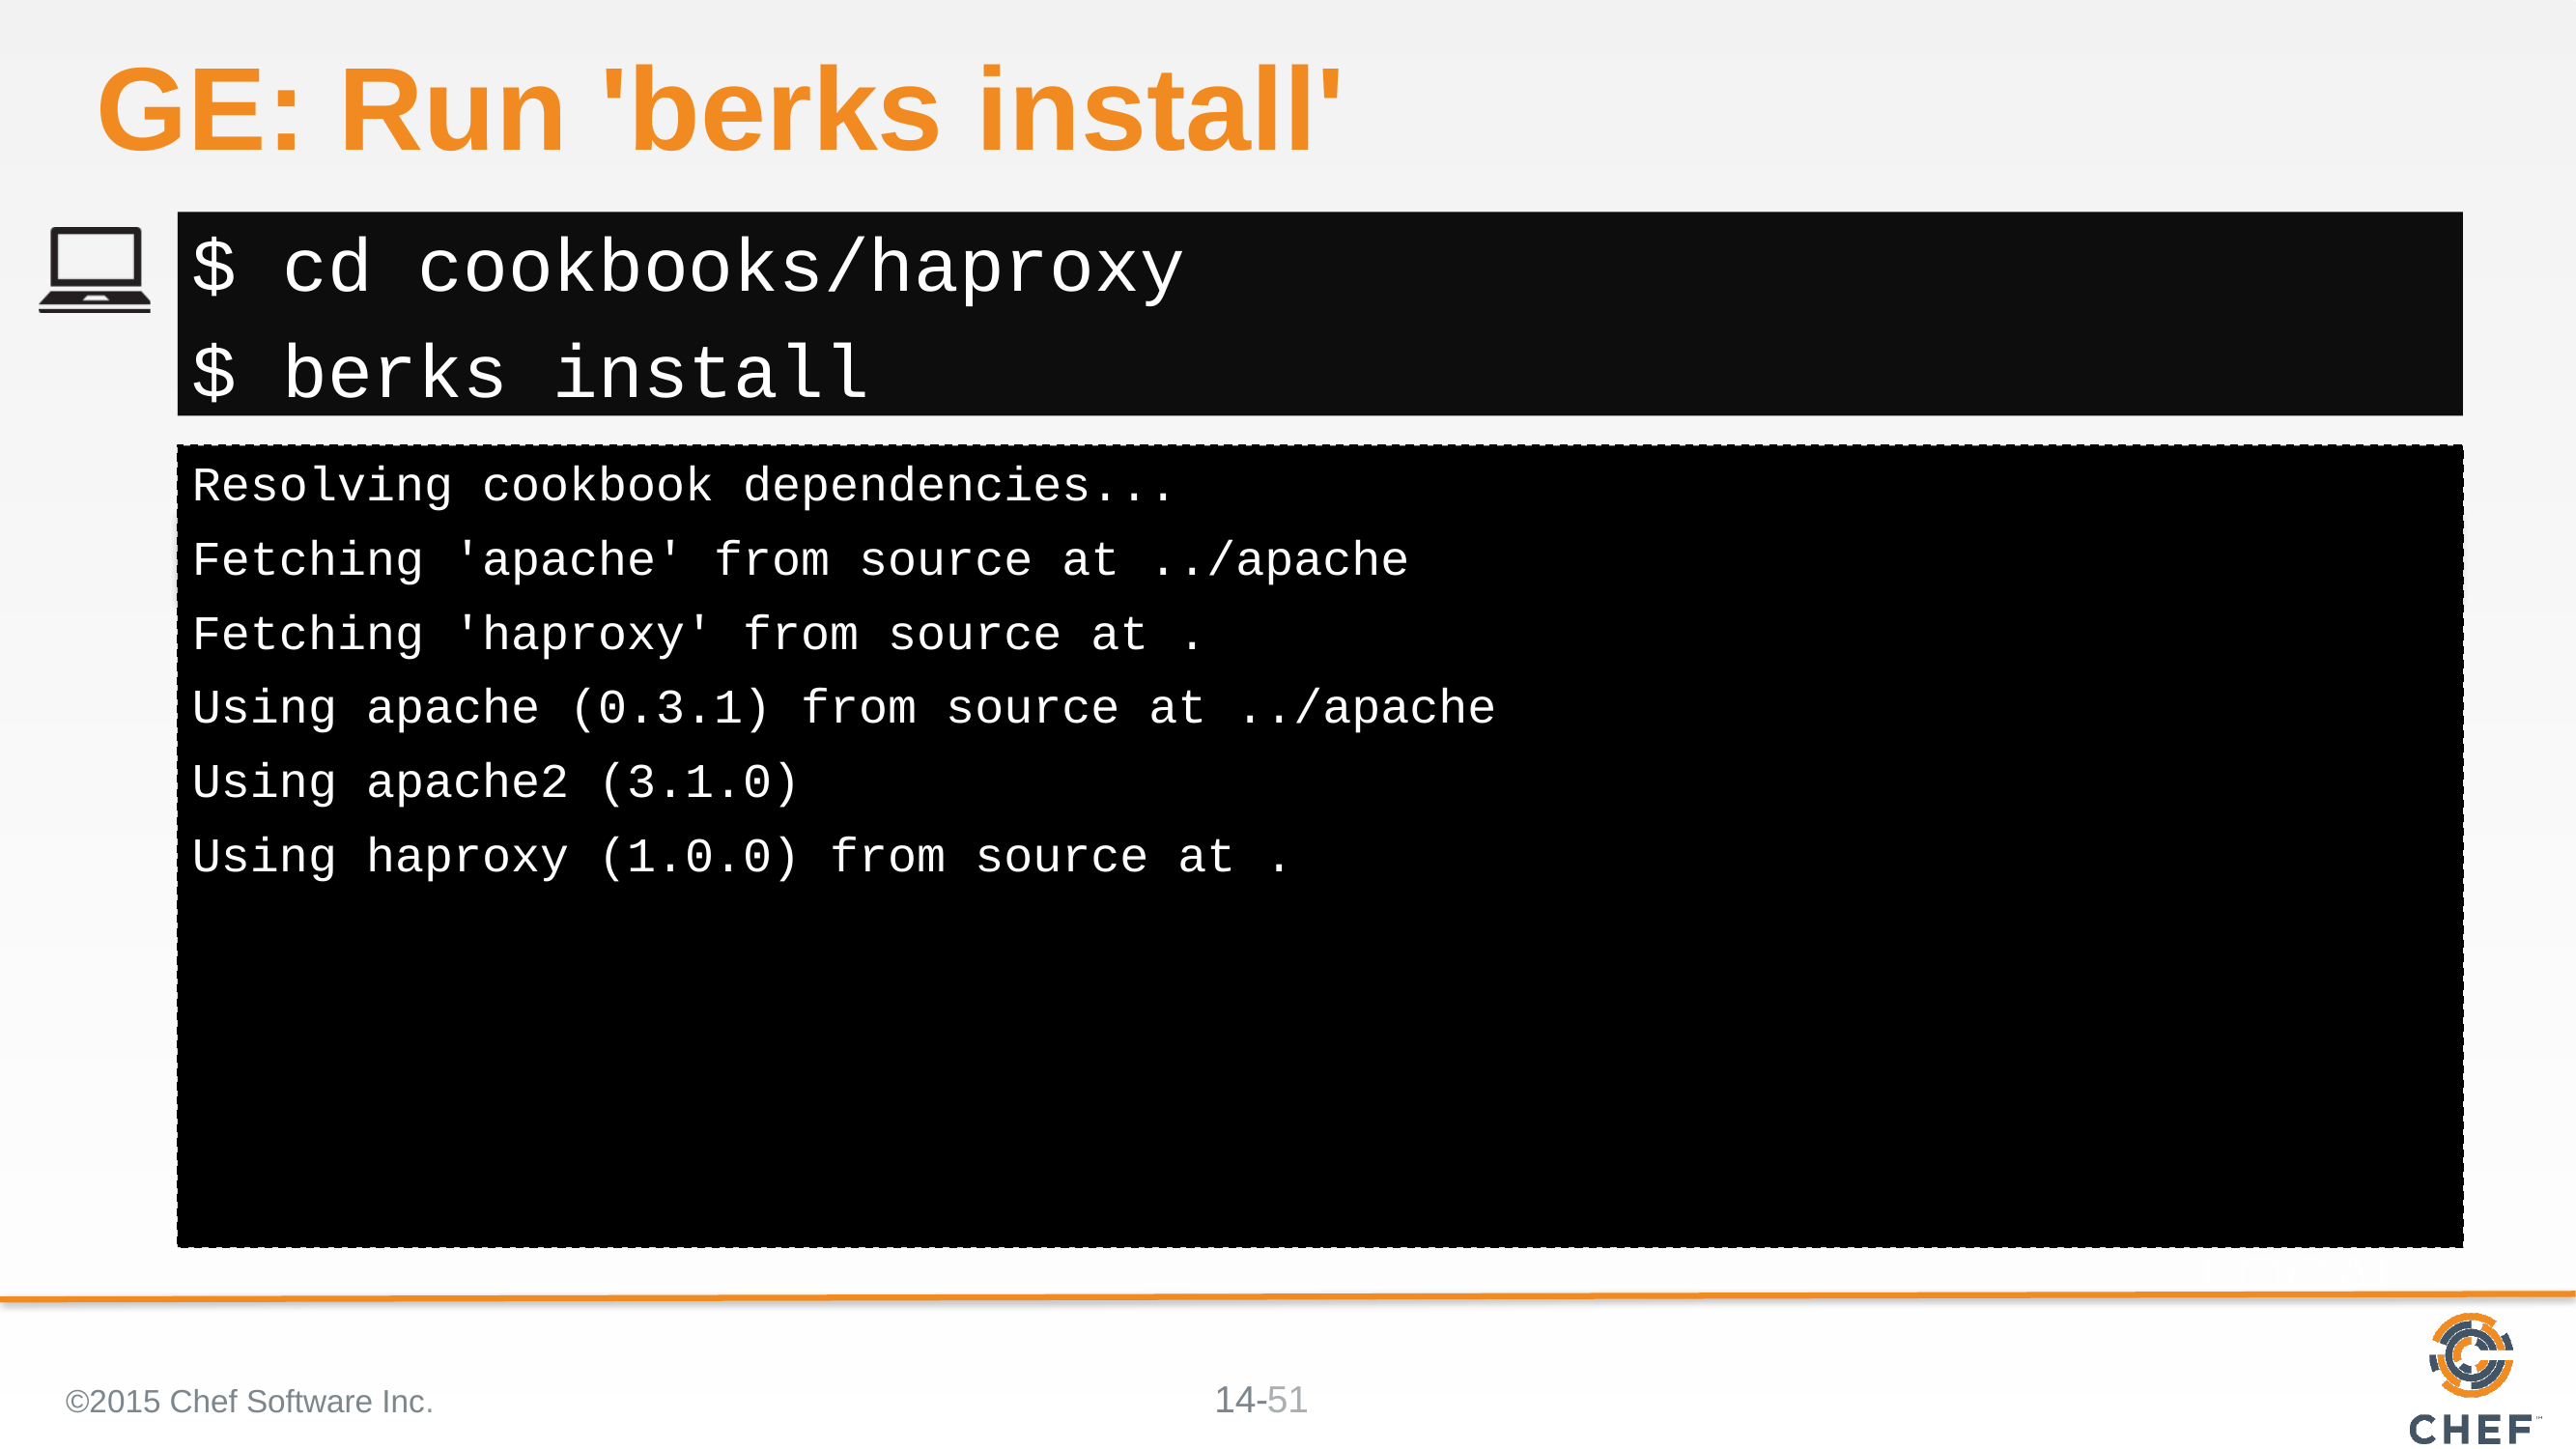

# GE: Run 'berks install'

$ cd cookbooks/haproxy
$ berks install

Resolving cookbook dependencies...
Fetching 'apache' from source at ../apache
Fetching 'haproxy' from source at .
Using apache (0.3.1) from source at ../apache
Using apache2 (3.1.0)
Using haproxy (1.0.0) from source at .
©2015 Chef Software Inc.
51